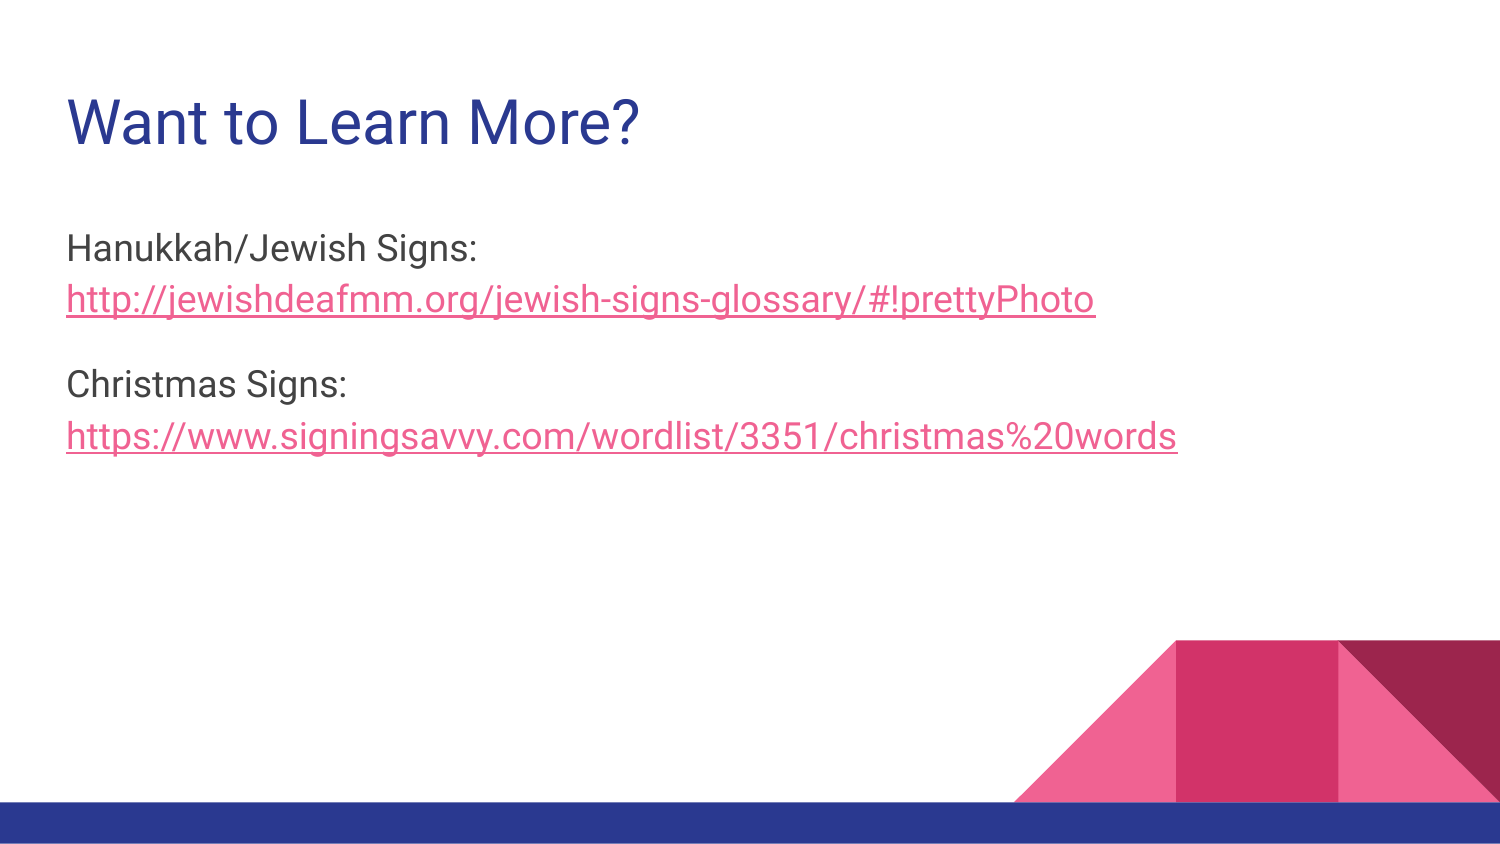

# Want to Learn More?
Hanukkah/Jewish Signs: http://jewishdeafmm.org/jewish-signs-glossary/#!prettyPhoto
Christmas Signs: https://www.signingsavvy.com/wordlist/3351/christmas%20words